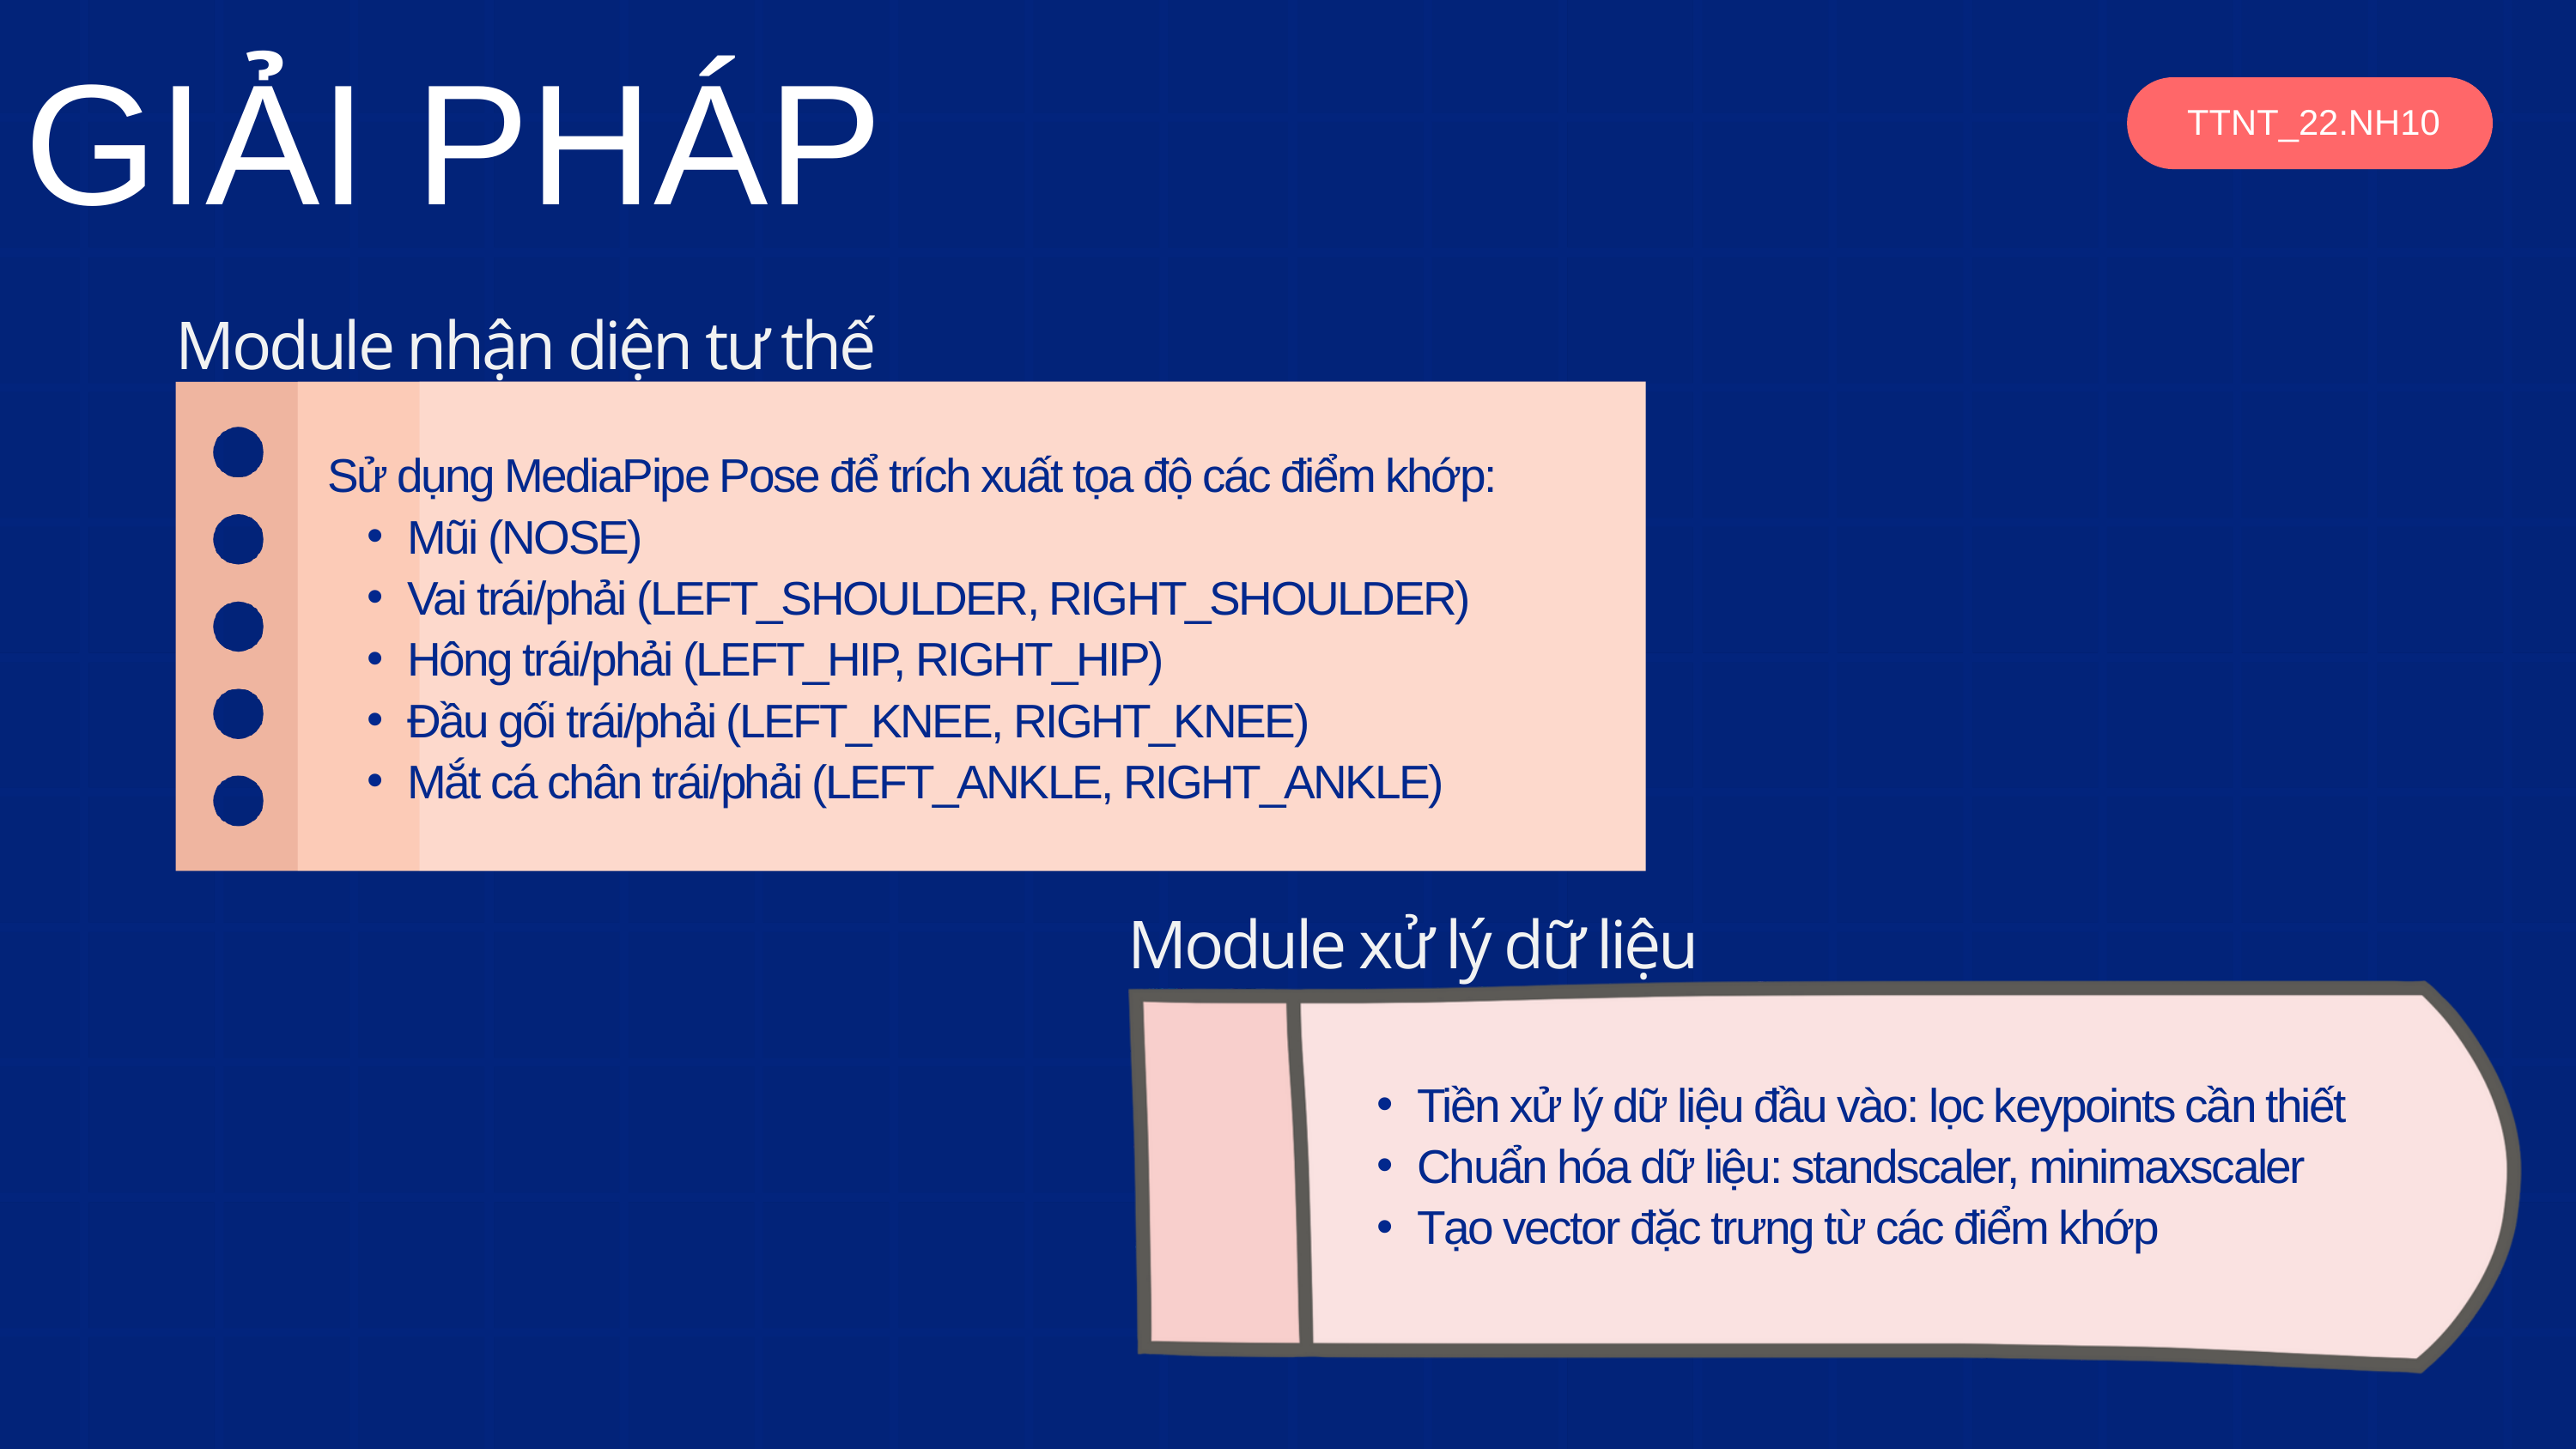

GIẢI PHÁP

TTNT_22.NH10

Module nhận diện tư thế

Sử dụng MediaPipe Pose để trích xuất tọa độ các điểm khớp:
Mũi (NOSE)
Vai trái/phải (LEFT_SHOULDER, RIGHT_SHOULDER)
Hông trái/phải (LEFT_HIP, RIGHT_HIP)
Đầu gối trái/phải (LEFT_KNEE, RIGHT_KNEE)
Mắt cá chân trái/phải (LEFT_ANKLE, RIGHT_ANKLE)
Module xử lý dữ liệu

Tiền xử lý dữ liệu đầu vào: lọc keypoints cần thiết
Chuẩn hóa dữ liệu: standscaler, minimaxscaler
Tạo vector đặc trưng từ các điểm khớp